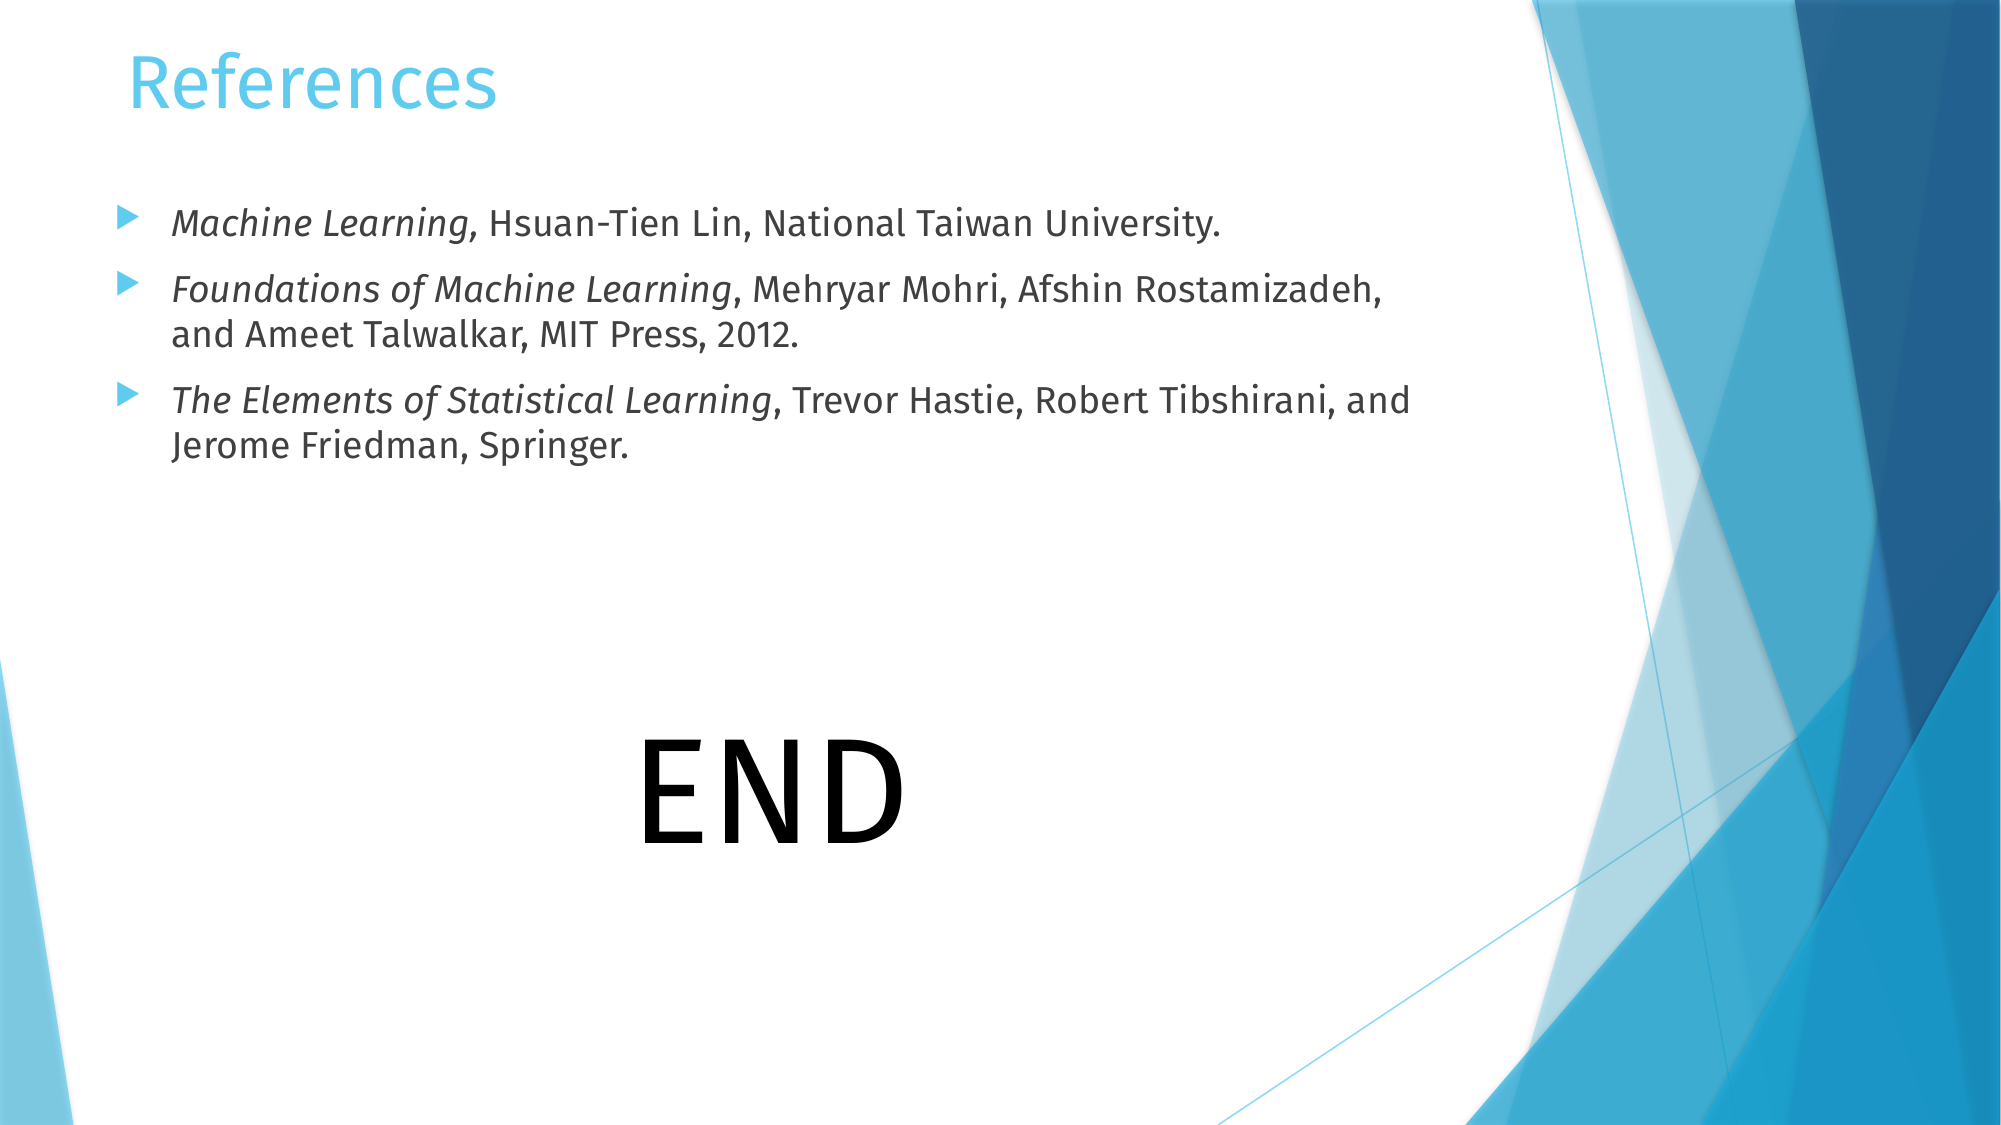

# References
Machine Learning, Hsuan-Tien Lin, National Taiwan University.
Foundations of Machine Learning, Mehryar Mohri, Afshin Rostamizadeh, and Ameet Talwalkar, MIT Press, 2012.
The Elements of Statistical Learning, Trevor Hastie, Robert Tibshirani, and Jerome Friedman, Springer.
END